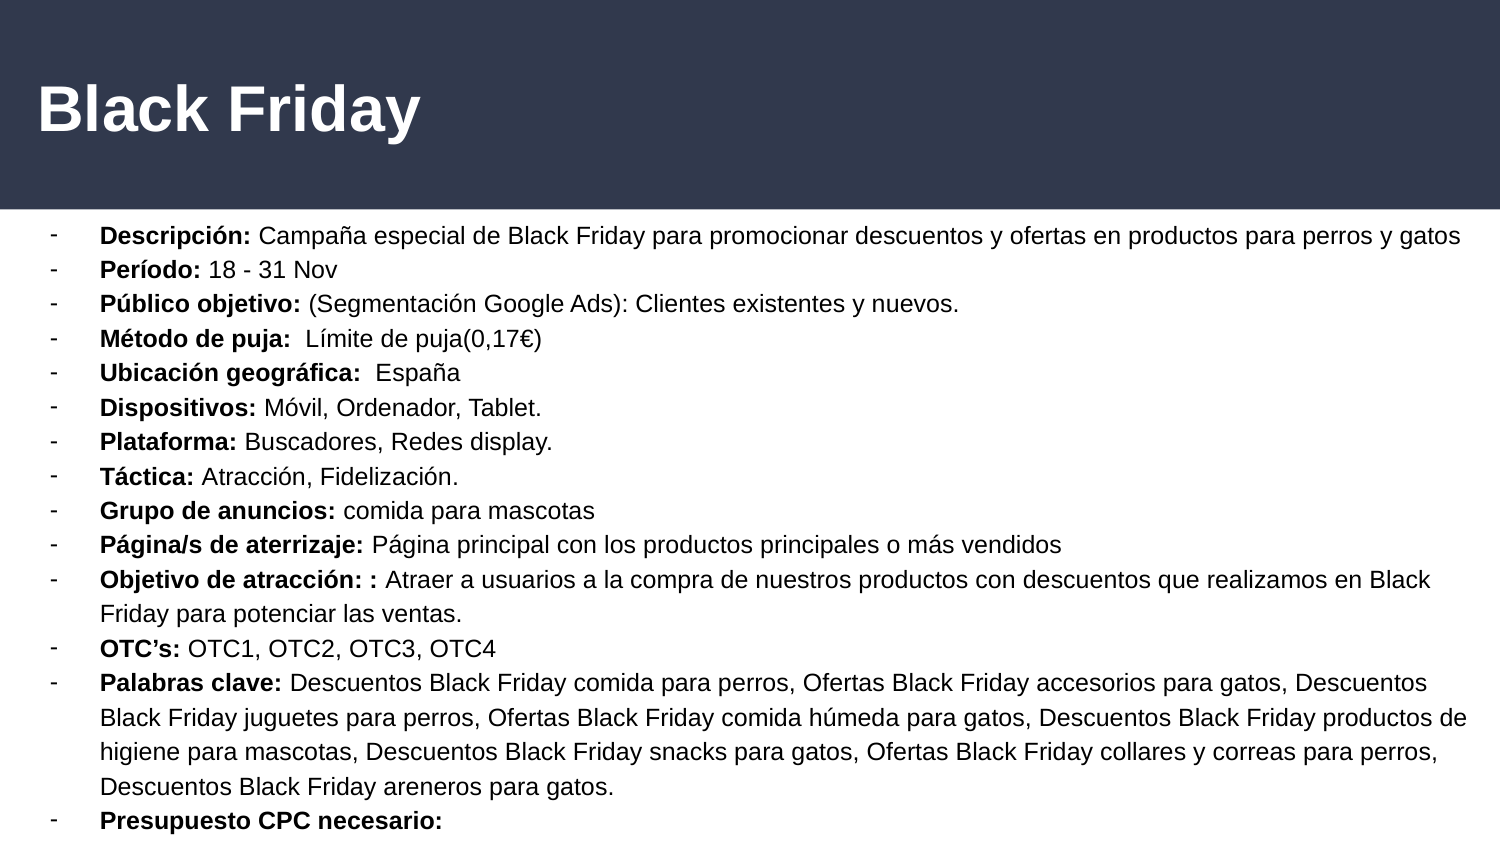

# Black Friday
Descripción: Campaña especial de Black Friday para promocionar descuentos y ofertas en productos para perros y gatos
Período: 18 - 31 Nov
Público objetivo: (Segmentación Google Ads): Clientes existentes y nuevos.
Método de puja:  Límite de puja(0,17€)
Ubicación geográfica:  España
Dispositivos: Móvil, Ordenador, Tablet.
Plataforma: Buscadores, Redes display.
Táctica: Atracción, Fidelización.
Grupo de anuncios: comida para mascotas
Página/s de aterrizaje: Página principal con los productos principales o más vendidos
Objetivo de atracción: : Atraer a usuarios a la compra de nuestros productos con descuentos que realizamos en Black Friday para potenciar las ventas.
OTC’s: OTC1, OTC2, OTC3, OTC4
Palabras clave: Descuentos Black Friday comida para perros, Ofertas Black Friday accesorios para gatos, Descuentos Black Friday juguetes para perros, Ofertas Black Friday comida húmeda para gatos, Descuentos Black Friday productos de higiene para mascotas, Descuentos Black Friday snacks para gatos, Ofertas Black Friday collares y correas para perros, Descuentos Black Friday areneros para gatos.
Presupuesto CPC necesario: